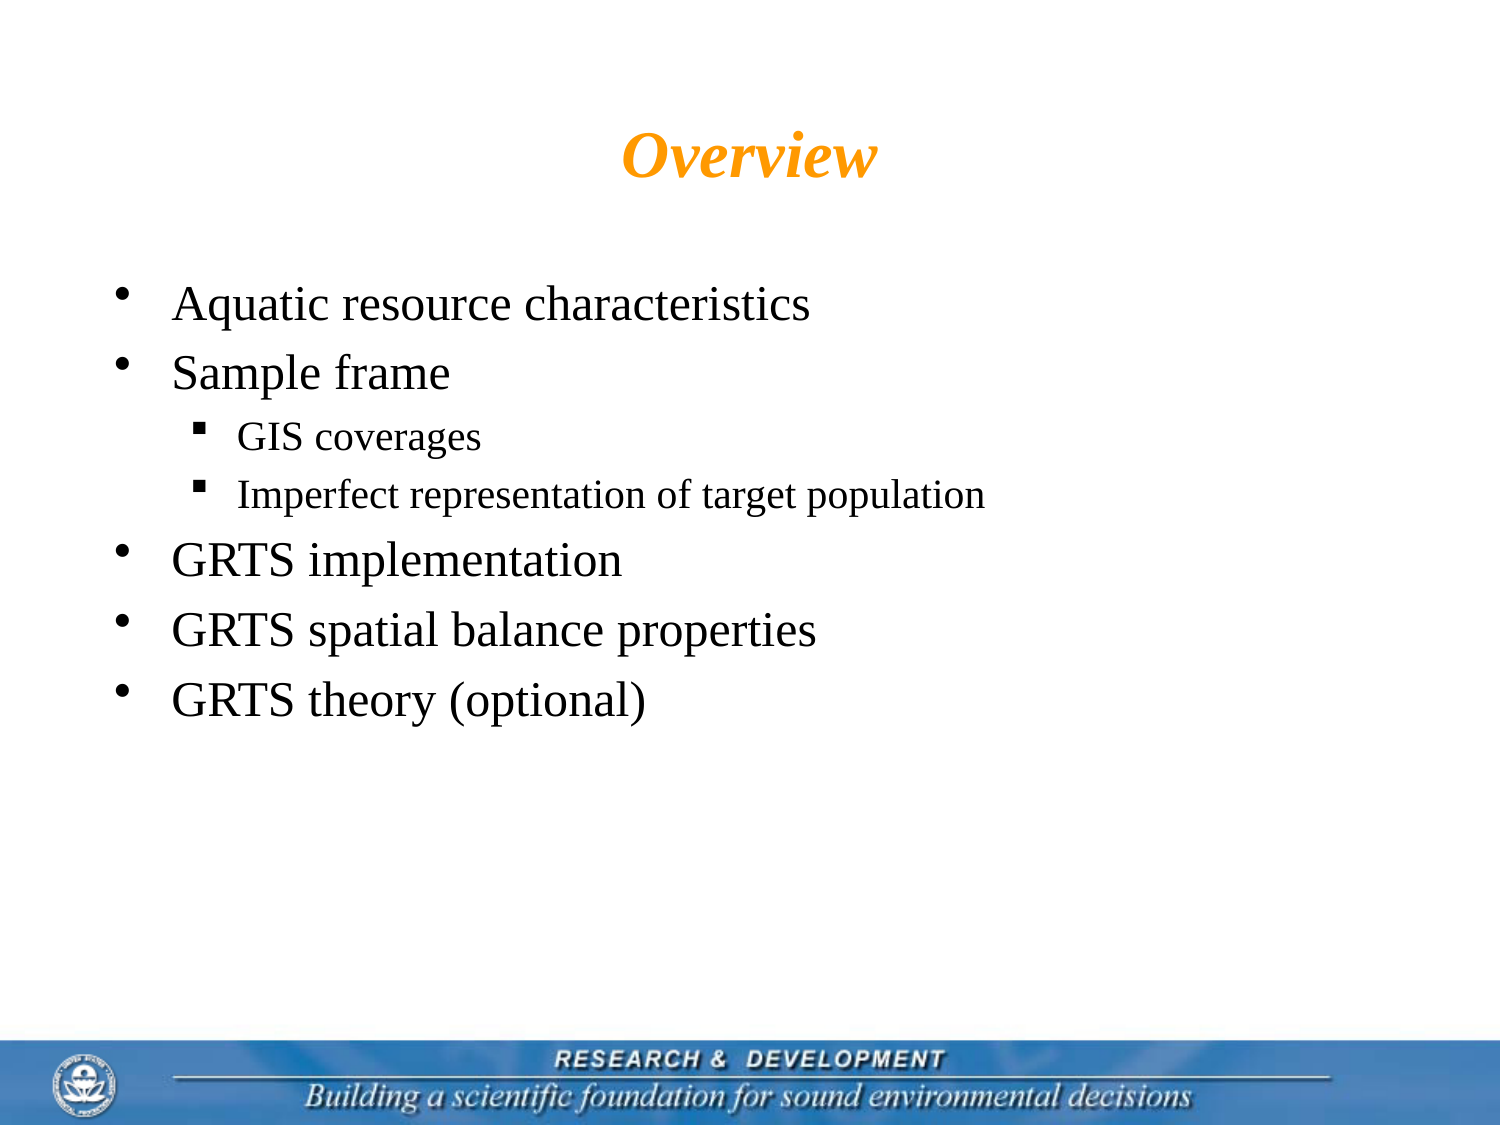

# Overview
Aquatic resource characteristics
Sample frame
GIS coverages
Imperfect representation of target population
GRTS implementation
GRTS spatial balance properties
GRTS theory (optional)